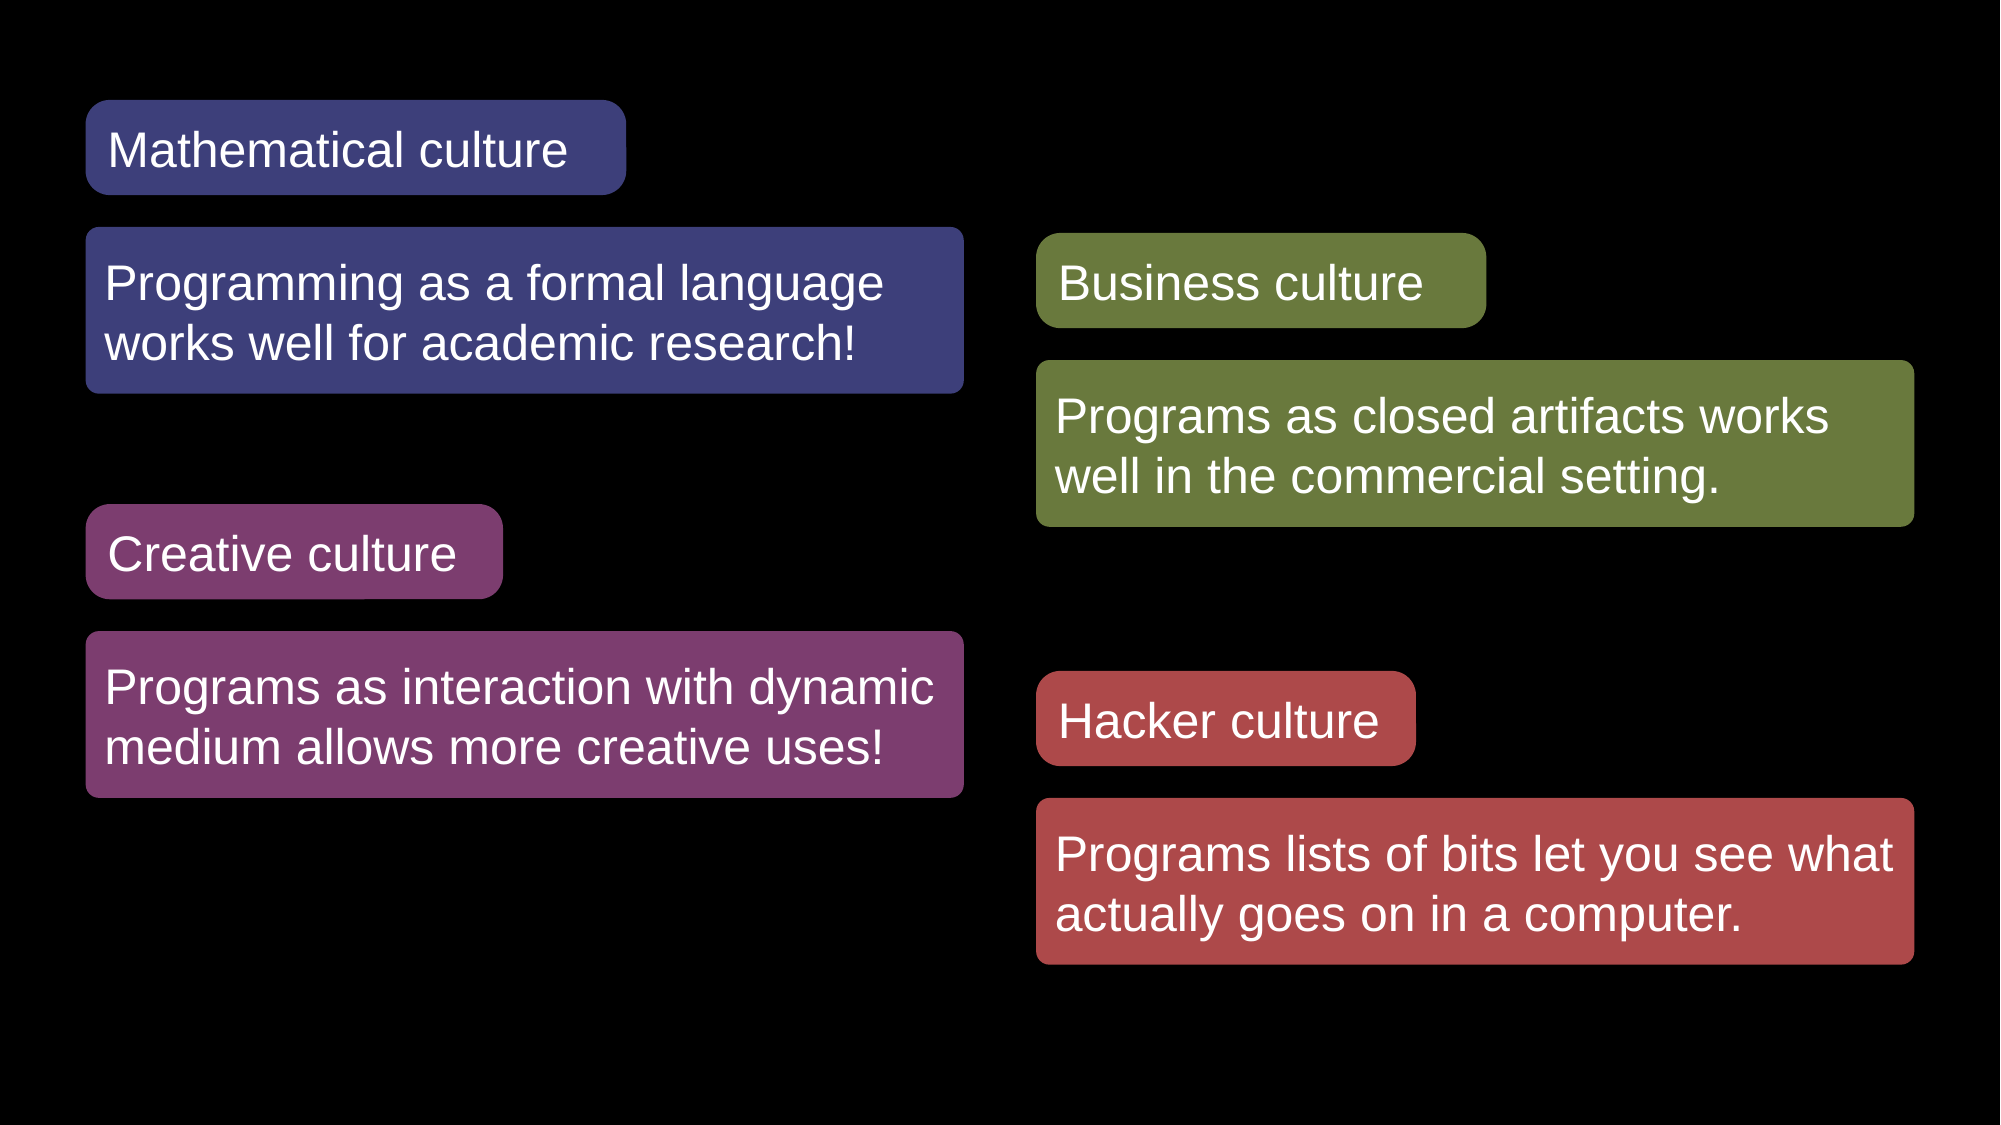

Mathematical culture
Programming as a formal language works well for academic research!
Business culture
Programs as closed artifacts works well in the commercial setting.
Creative culture
Programs as interaction with dynamic medium allows more creative uses!
Hacker culture
Programs lists of bits let you see what actually goes on in a computer.